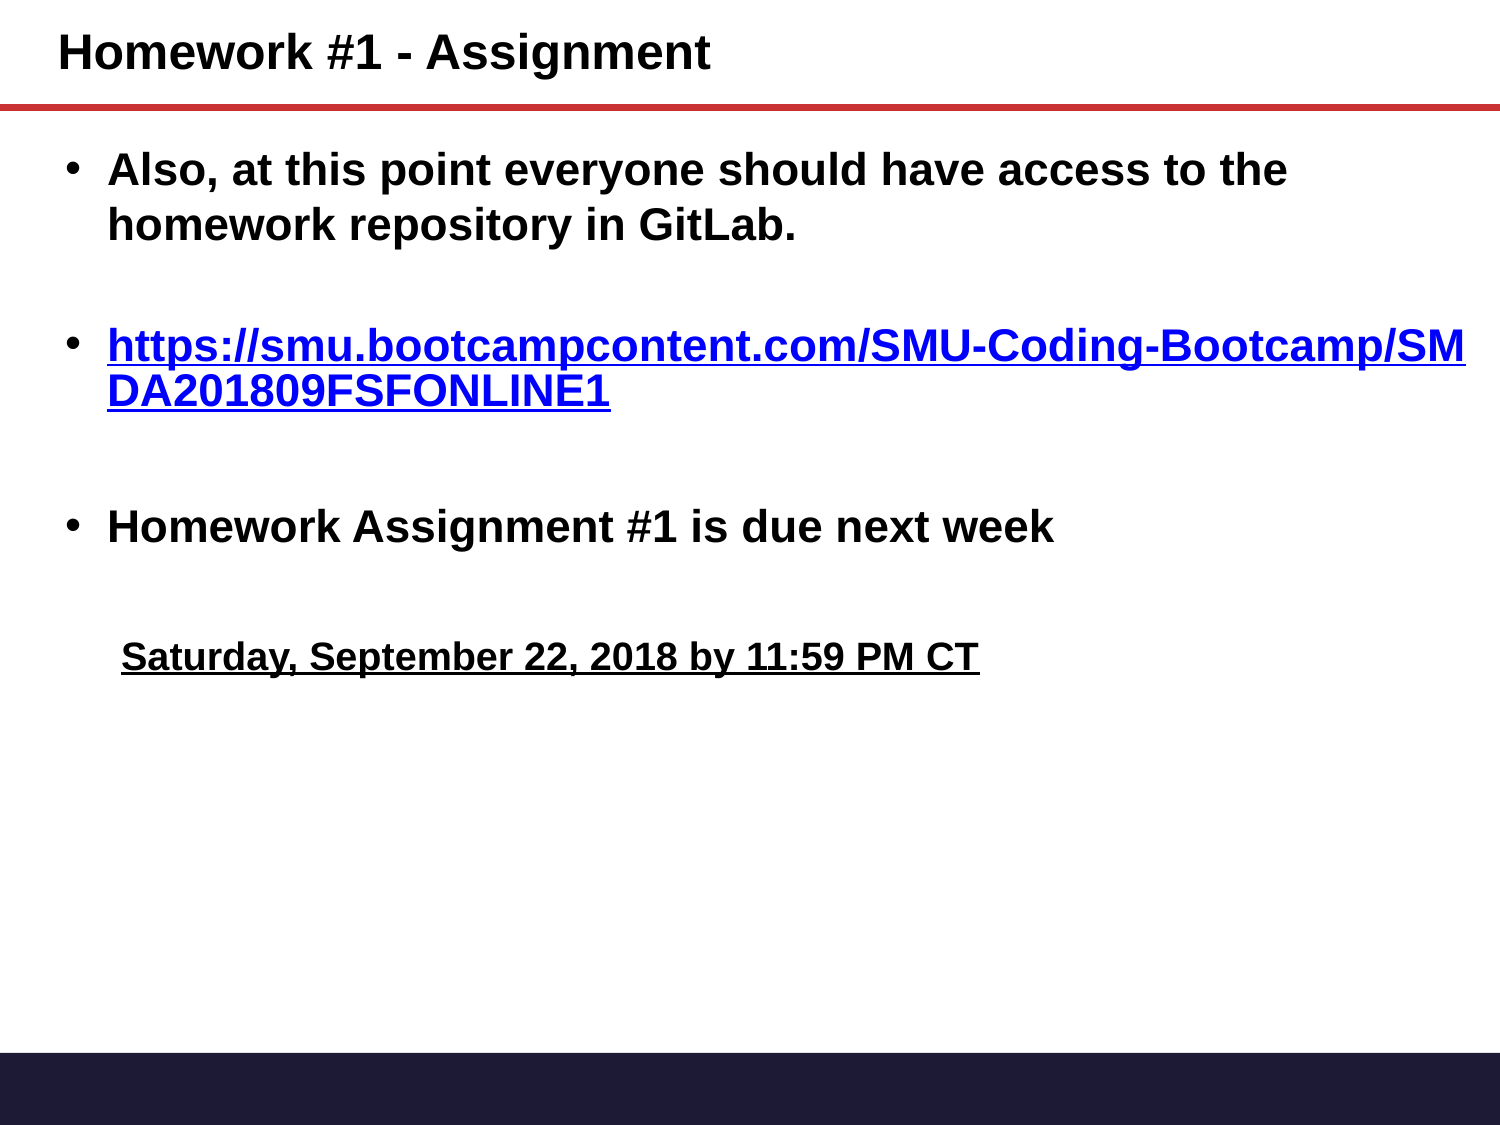

# Homework #1 - Assignment
Also, at this point everyone should have access to the homework repository in GitLab.
https://smu.bootcampcontent.com/SMU-Coding-Bootcamp/SMDA201809FSFONLINE1

Homework Assignment #1 is due next week

Saturday, September 22, 2018 by 11:59 PM CT